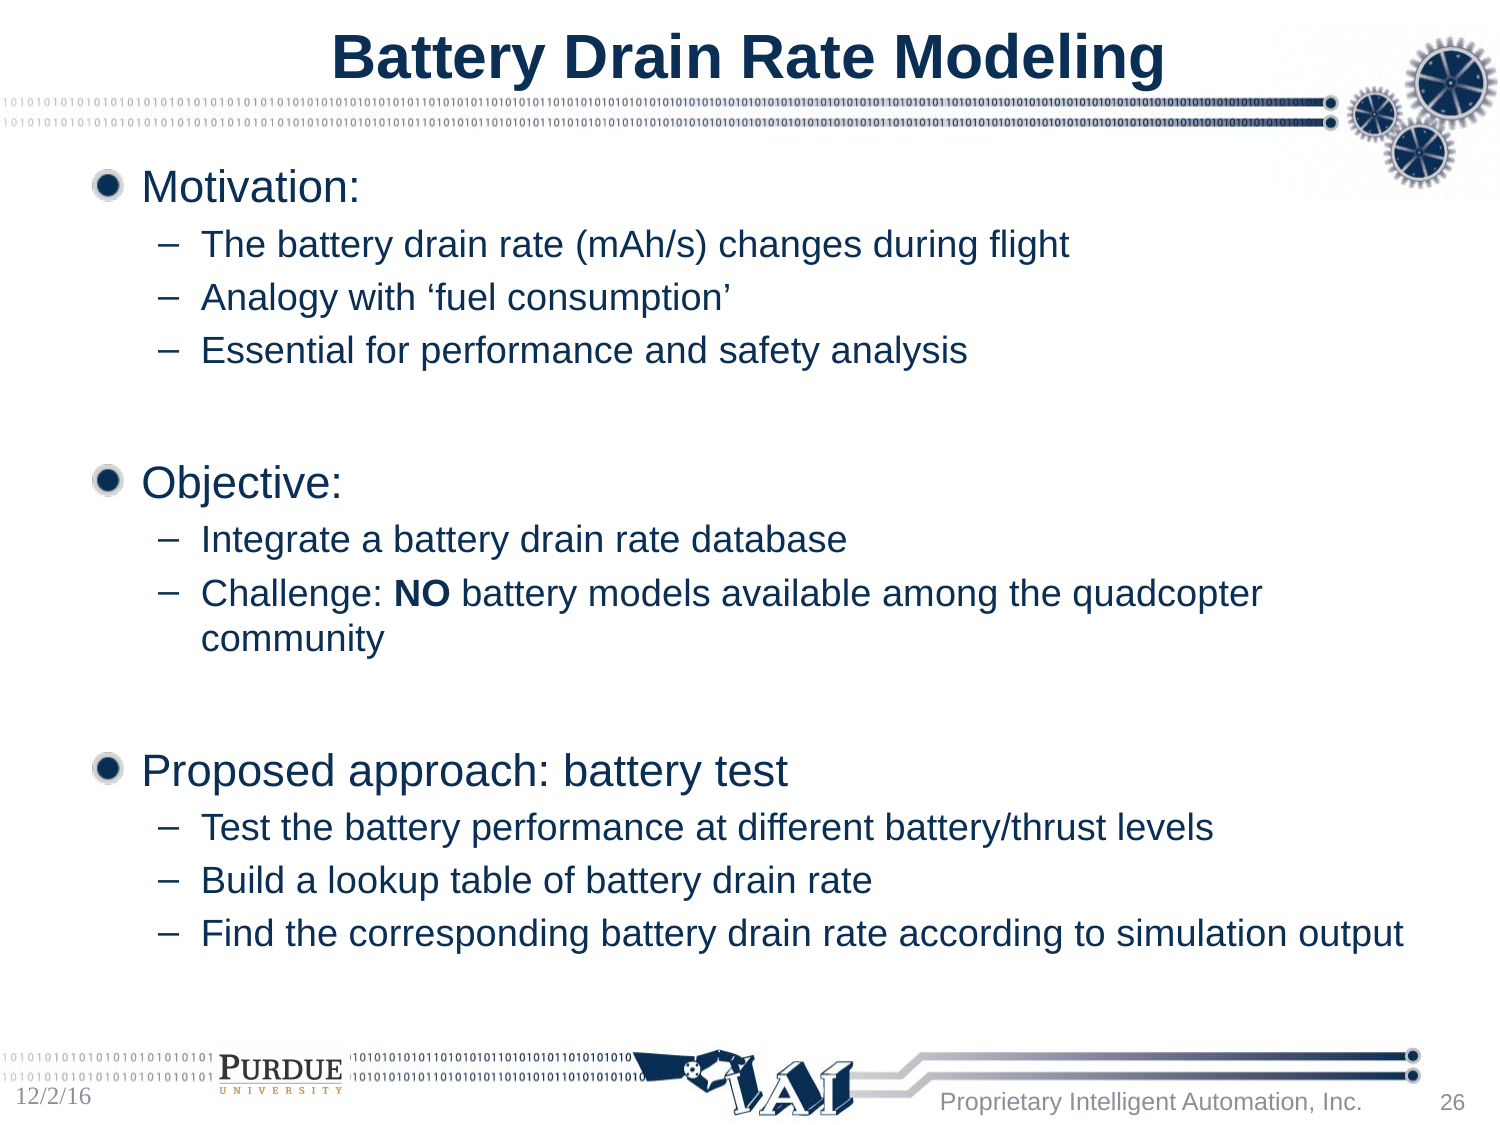

# Battery Drain Rate Modeling
Motivation:
The battery drain rate (mAh/s) changes during flight
Analogy with ‘fuel consumption’
Essential for performance and safety analysis

Objective:
Integrate a battery drain rate database
Challenge: NO battery models available among the quadcopter community

Proposed approach: battery test
Test the battery performance at different battery/thrust levels
Build a lookup table of battery drain rate
Find the corresponding battery drain rate according to simulation output
12/2/16
Proprietary Intelligent Automation, Inc.
26